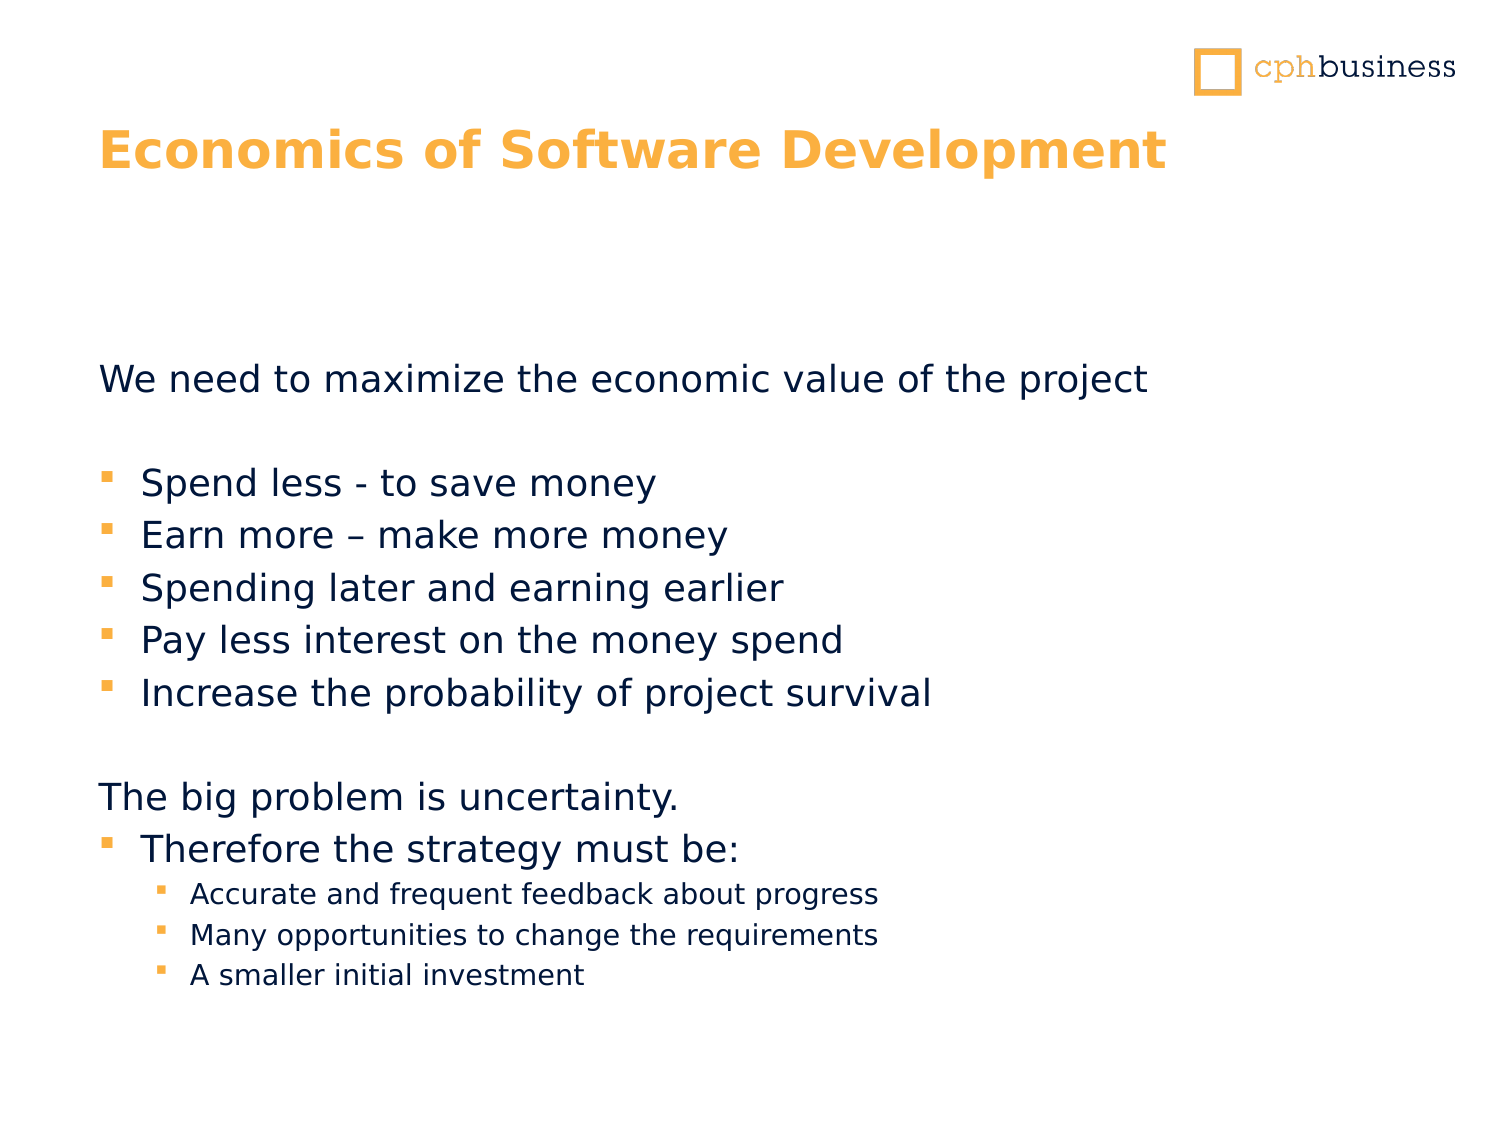

Economics of Software Development
We need to maximize the economic value of the project

Spend less - to save money
Earn more – make more money
Spending later and earning earlier
Pay less interest on the money spend
Increase the probability of project survival

The big problem is uncertainty.
Therefore the strategy must be:
Accurate and frequent feedback about progress
Many opportunities to change the requirements
A smaller initial investment